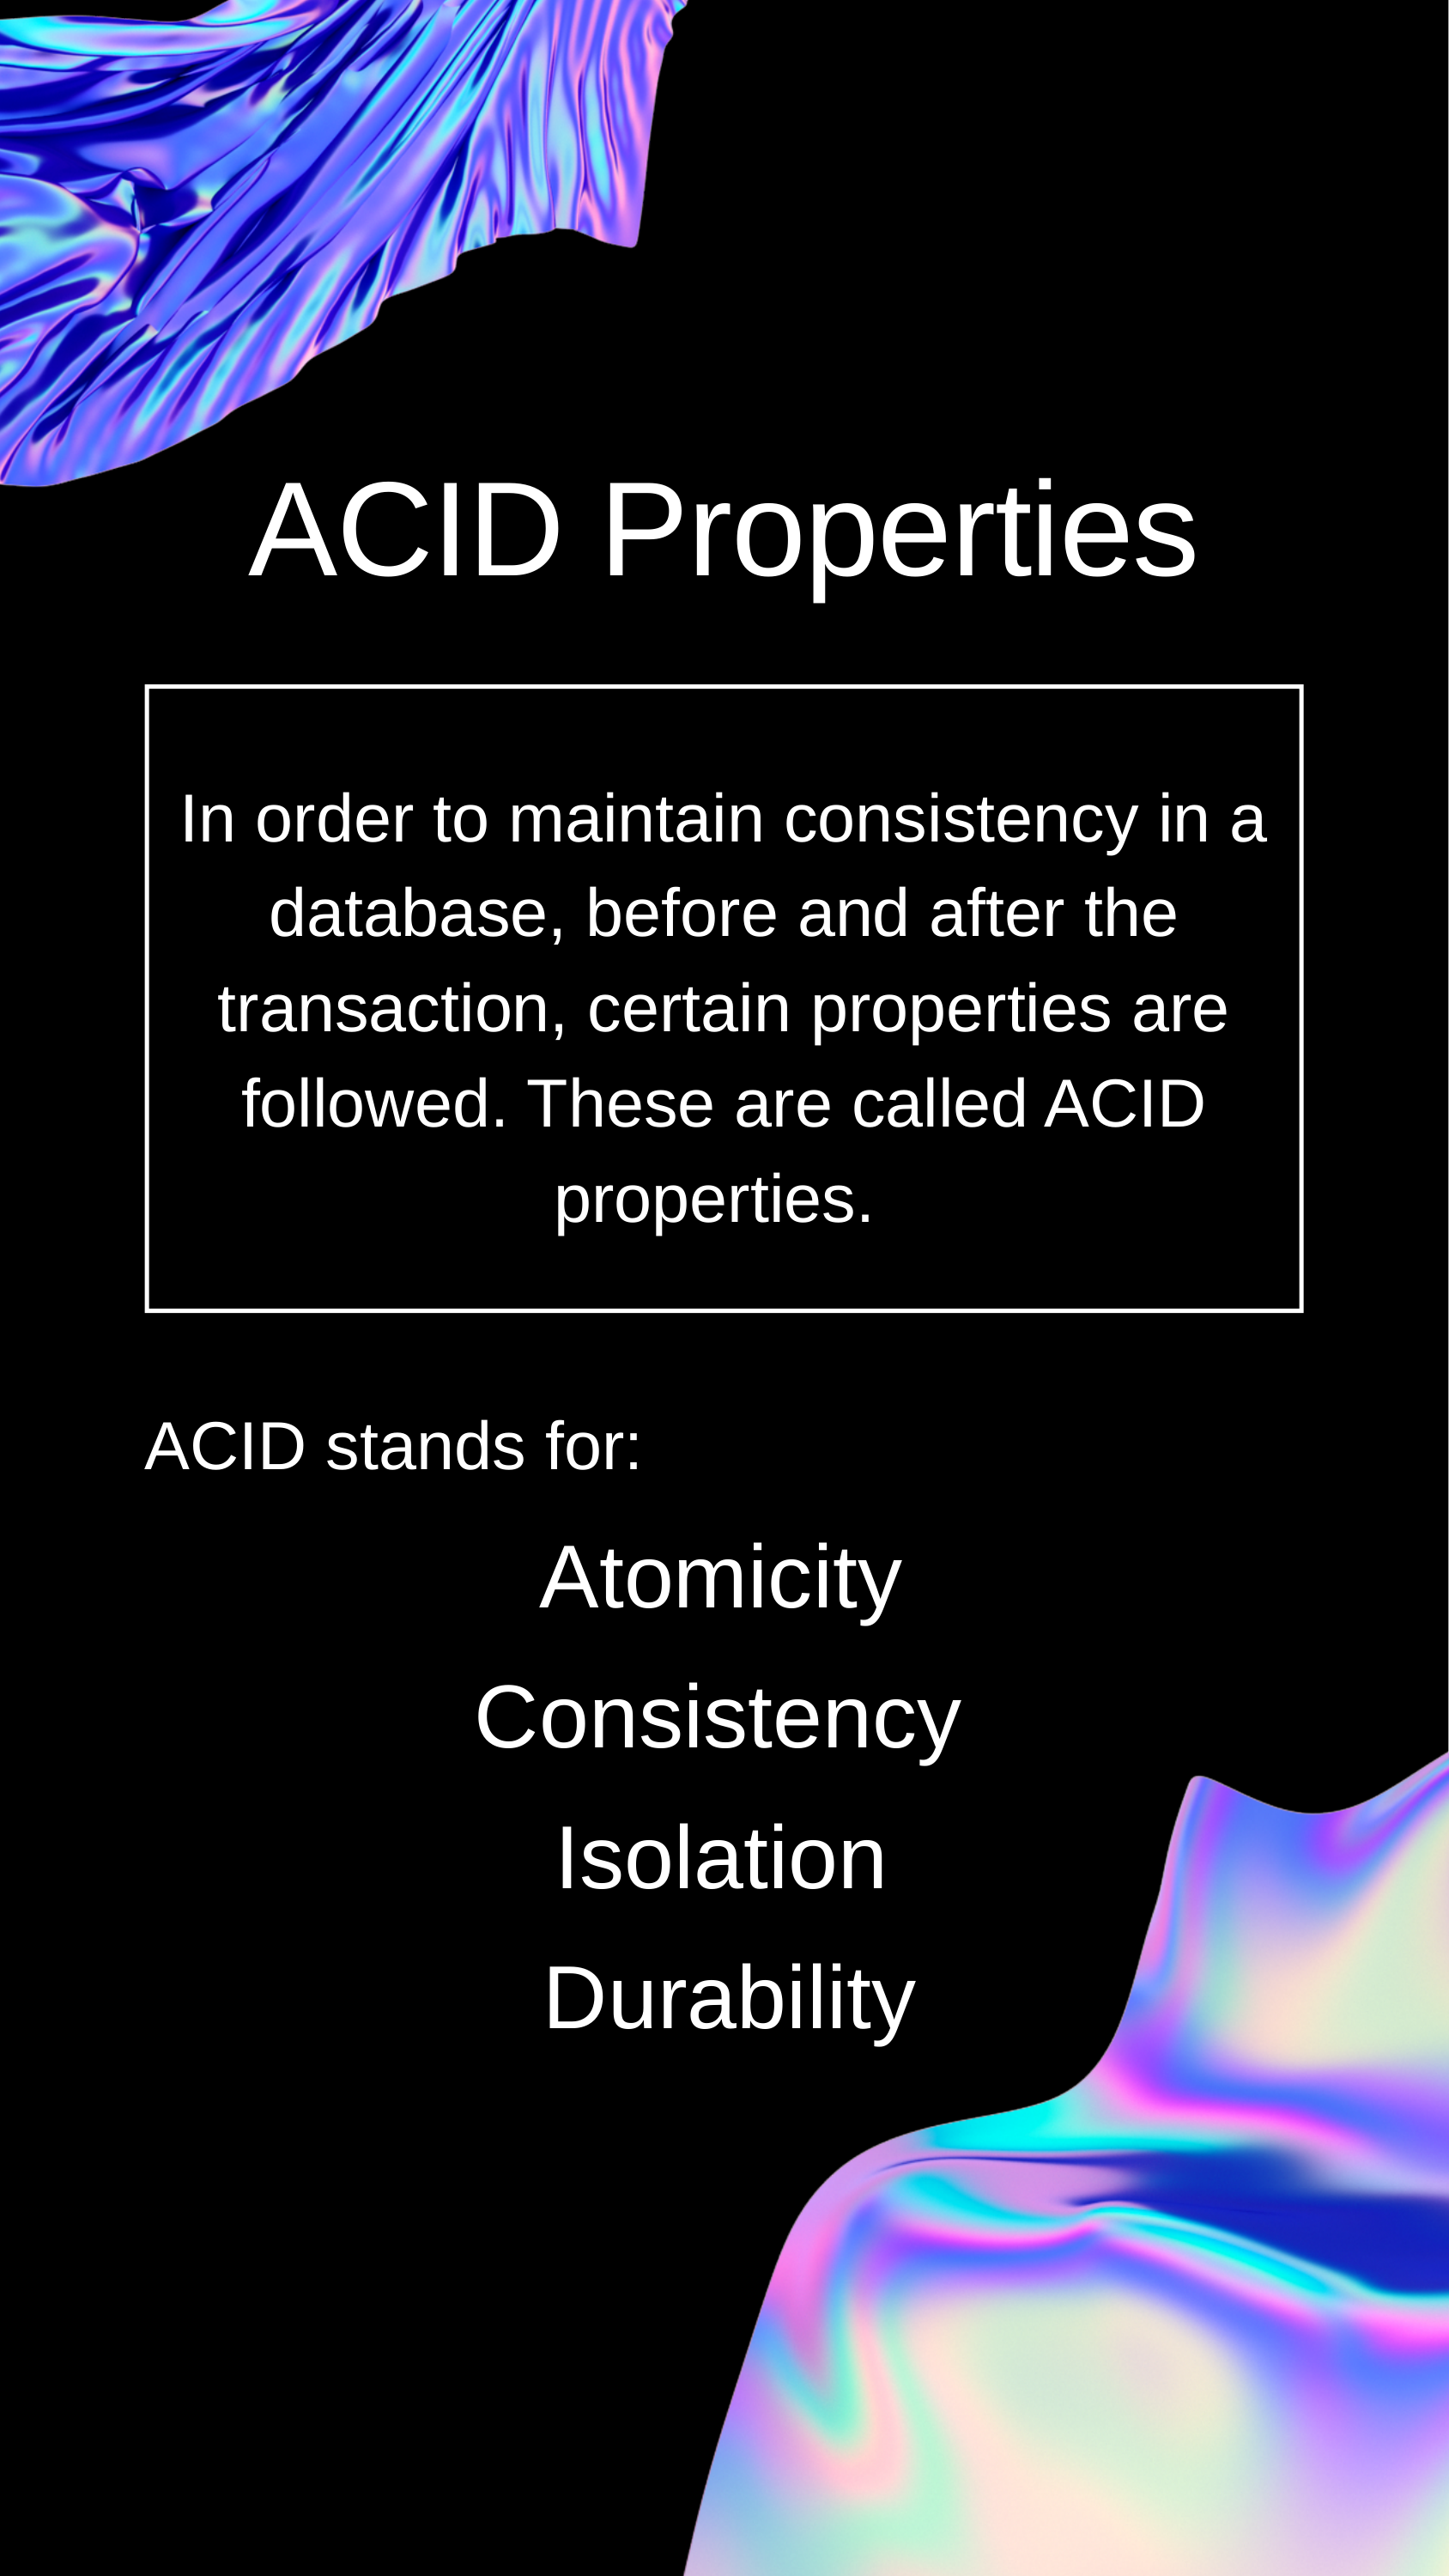

ACID Properties

In order to maintain consistency in a database, before and after the transaction, certain properties are followed. These are called ACID properties.
ACID stands for:
Atomicity
Consistency
Isolation
Durability